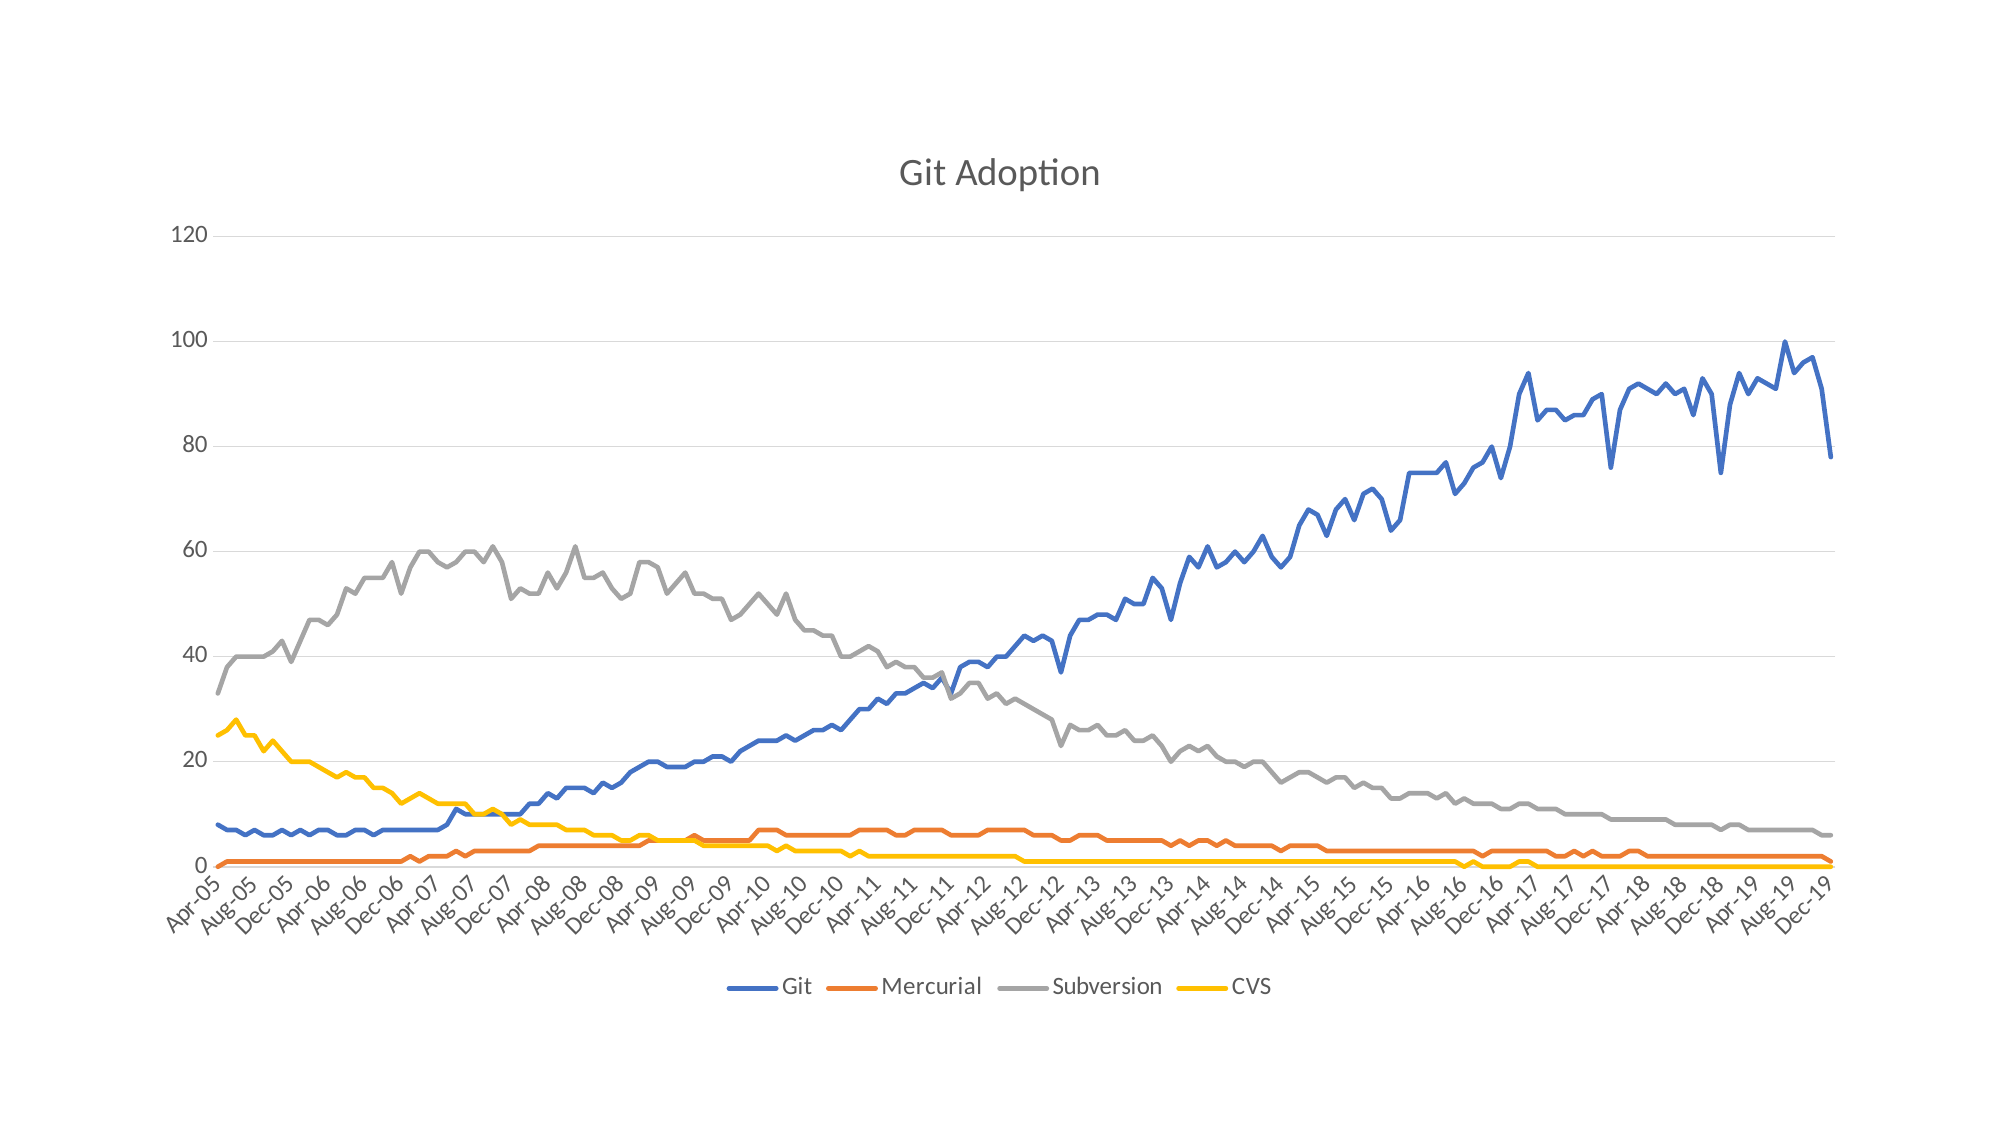

### Chart: Git Adoption

| Category | Git | Mercurial | Subversion | CVS |
|---|---|---|---|---|
| 38443 | 8.0 | 0.0 | 33.0 | 25.0 |
| 38473 | 7.0 | 1.0 | 38.0 | 26.0 |
| 38504 | 7.0 | 1.0 | 40.0 | 28.0 |
| 38534 | 6.0 | 1.0 | 40.0 | 25.0 |
| 38565 | 7.0 | 1.0 | 40.0 | 25.0 |
| 38596 | 6.0 | 1.0 | 40.0 | 22.0 |
| 38626 | 6.0 | 1.0 | 41.0 | 24.0 |
| 38657 | 7.0 | 1.0 | 43.0 | 22.0 |
| 38687 | 6.0 | 1.0 | 39.0 | 20.0 |
| 38718 | 7.0 | 1.0 | 43.0 | 20.0 |
| 38749 | 6.0 | 1.0 | 47.0 | 20.0 |
| 38777 | 7.0 | 1.0 | 47.0 | 19.0 |
| 38808 | 7.0 | 1.0 | 46.0 | 18.0 |
| 38838 | 6.0 | 1.0 | 48.0 | 17.0 |
| 38869 | 6.0 | 1.0 | 53.0 | 18.0 |
| 38899 | 7.0 | 1.0 | 52.0 | 17.0 |
| 38930 | 7.0 | 1.0 | 55.0 | 17.0 |
| 38961 | 6.0 | 1.0 | 55.0 | 15.0 |
| 38991 | 7.0 | 1.0 | 55.0 | 15.0 |
| 39022 | 7.0 | 1.0 | 58.0 | 14.0 |
| 39052 | 7.0 | 1.0 | 52.0 | 12.0 |
| 39083 | 7.0 | 2.0 | 57.0 | 13.0 |
| 39114 | 7.0 | 1.0 | 60.0 | 14.0 |
| 39142 | 7.0 | 2.0 | 60.0 | 13.0 |
| 39173 | 7.0 | 2.0 | 58.0 | 12.0 |
| 39203 | 8.0 | 2.0 | 57.0 | 12.0 |
| 39234 | 11.0 | 3.0 | 58.0 | 12.0 |
| 39264 | 10.0 | 2.0 | 60.0 | 12.0 |
| 39295 | 10.0 | 3.0 | 60.0 | 10.0 |
| 39326 | 10.0 | 3.0 | 58.0 | 10.0 |
| 39356 | 10.0 | 3.0 | 61.0 | 11.0 |
| 39387 | 10.0 | 3.0 | 58.0 | 10.0 |
| 39417 | 10.0 | 3.0 | 51.0 | 8.0 |
| 39448 | 10.0 | 3.0 | 53.0 | 9.0 |
| 39479 | 12.0 | 3.0 | 52.0 | 8.0 |
| 39508 | 12.0 | 4.0 | 52.0 | 8.0 |
| 39539 | 14.0 | 4.0 | 56.0 | 8.0 |
| 39569 | 13.0 | 4.0 | 53.0 | 8.0 |
| 39600 | 15.0 | 4.0 | 56.0 | 7.0 |
| 39630 | 15.0 | 4.0 | 61.0 | 7.0 |
| 39661 | 15.0 | 4.0 | 55.0 | 7.0 |
| 39692 | 14.0 | 4.0 | 55.0 | 6.0 |
| 39722 | 16.0 | 4.0 | 56.0 | 6.0 |
| 39753 | 15.0 | 4.0 | 53.0 | 6.0 |
| 39783 | 16.0 | 4.0 | 51.0 | 5.0 |
| 39814 | 18.0 | 4.0 | 52.0 | 5.0 |
| 39845 | 19.0 | 4.0 | 58.0 | 6.0 |
| 39873 | 20.0 | 5.0 | 58.0 | 6.0 |
| 39904 | 20.0 | 5.0 | 57.0 | 5.0 |
| 39934 | 19.0 | 5.0 | 52.0 | 5.0 |
| 39965 | 19.0 | 5.0 | 54.0 | 5.0 |
| 39995 | 19.0 | 5.0 | 56.0 | 5.0 |
| 40026 | 20.0 | 6.0 | 52.0 | 5.0 |
| 40057 | 20.0 | 5.0 | 52.0 | 4.0 |
| 40087 | 21.0 | 5.0 | 51.0 | 4.0 |
| 40118 | 21.0 | 5.0 | 51.0 | 4.0 |
| 40148 | 20.0 | 5.0 | 47.0 | 4.0 |
| 40179 | 22.0 | 5.0 | 48.0 | 4.0 |
| 40210 | 23.0 | 5.0 | 50.0 | 4.0 |
| 40238 | 24.0 | 7.0 | 52.0 | 4.0 |
| 40269 | 24.0 | 7.0 | 50.0 | 4.0 |
| 40299 | 24.0 | 7.0 | 48.0 | 3.0 |
| 40330 | 25.0 | 6.0 | 52.0 | 4.0 |
| 40360 | 24.0 | 6.0 | 47.0 | 3.0 |
| 40391 | 25.0 | 6.0 | 45.0 | 3.0 |
| 40422 | 26.0 | 6.0 | 45.0 | 3.0 |
| 40452 | 26.0 | 6.0 | 44.0 | 3.0 |
| 40483 | 27.0 | 6.0 | 44.0 | 3.0 |
| 40513 | 26.0 | 6.0 | 40.0 | 3.0 |
| 40544 | 28.0 | 6.0 | 40.0 | 2.0 |
| 40575 | 30.0 | 7.0 | 41.0 | 3.0 |
| 40603 | 30.0 | 7.0 | 42.0 | 2.0 |
| 40634 | 32.0 | 7.0 | 41.0 | 2.0 |
| 40664 | 31.0 | 7.0 | 38.0 | 2.0 |
| 40695 | 33.0 | 6.0 | 39.0 | 2.0 |
| 40725 | 33.0 | 6.0 | 38.0 | 2.0 |
| 40756 | 34.0 | 7.0 | 38.0 | 2.0 |
| 40787 | 35.0 | 7.0 | 36.0 | 2.0 |
| 40817 | 34.0 | 7.0 | 36.0 | 2.0 |
| 40848 | 36.0 | 7.0 | 37.0 | 2.0 |
| 40878 | 33.0 | 6.0 | 32.0 | 2.0 |
| 40909 | 38.0 | 6.0 | 33.0 | 2.0 |
| 40940 | 39.0 | 6.0 | 35.0 | 2.0 |
| 40969 | 39.0 | 6.0 | 35.0 | 2.0 |
| 41000 | 38.0 | 7.0 | 32.0 | 2.0 |
| 41030 | 40.0 | 7.0 | 33.0 | 2.0 |
| 41061 | 40.0 | 7.0 | 31.0 | 2.0 |
| 41091 | 42.0 | 7.0 | 32.0 | 2.0 |
| 41122 | 44.0 | 7.0 | 31.0 | 1.0 |
| 41153 | 43.0 | 6.0 | 30.0 | 1.0 |
| 41183 | 44.0 | 6.0 | 29.0 | 1.0 |
| 41214 | 43.0 | 6.0 | 28.0 | 1.0 |
| 41244 | 37.0 | 5.0 | 23.0 | 1.0 |
| 41275 | 44.0 | 5.0 | 27.0 | 1.0 |
| 41306 | 47.0 | 6.0 | 26.0 | 1.0 |
| 41334 | 47.0 | 6.0 | 26.0 | 1.0 |
| 41365 | 48.0 | 6.0 | 27.0 | 1.0 |
| 41395 | 48.0 | 5.0 | 25.0 | 1.0 |
| 41426 | 47.0 | 5.0 | 25.0 | 1.0 |
| 41456 | 51.0 | 5.0 | 26.0 | 1.0 |
| 41487 | 50.0 | 5.0 | 24.0 | 1.0 |
| 41518 | 50.0 | 5.0 | 24.0 | 1.0 |
| 41548 | 55.0 | 5.0 | 25.0 | 1.0 |
| 41579 | 53.0 | 5.0 | 23.0 | 1.0 |
| 41609 | 47.0 | 4.0 | 20.0 | 1.0 |
| 41640 | 54.0 | 5.0 | 22.0 | 1.0 |
| 41671 | 59.0 | 4.0 | 23.0 | 1.0 |
| 41699 | 57.0 | 5.0 | 22.0 | 1.0 |
| 41730 | 61.0 | 5.0 | 23.0 | 1.0 |
| 41760 | 57.0 | 4.0 | 21.0 | 1.0 |
| 41791 | 58.0 | 5.0 | 20.0 | 1.0 |
| 41821 | 60.0 | 4.0 | 20.0 | 1.0 |
| 41852 | 58.0 | 4.0 | 19.0 | 1.0 |
| 41883 | 60.0 | 4.0 | 20.0 | 1.0 |
| 41913 | 63.0 | 4.0 | 20.0 | 1.0 |
| 41944 | 59.0 | 4.0 | 18.0 | 1.0 |
| 41974 | 57.0 | 3.0 | 16.0 | 1.0 |
| 42005 | 59.0 | 4.0 | 17.0 | 1.0 |
| 42036 | 65.0 | 4.0 | 18.0 | 1.0 |
| 42064 | 68.0 | 4.0 | 18.0 | 1.0 |
| 42095 | 67.0 | 4.0 | 17.0 | 1.0 |
| 42125 | 63.0 | 3.0 | 16.0 | 1.0 |
| 42156 | 68.0 | 3.0 | 17.0 | 1.0 |
| 42186 | 70.0 | 3.0 | 17.0 | 1.0 |
| 42217 | 66.0 | 3.0 | 15.0 | 1.0 |
| 42248 | 71.0 | 3.0 | 16.0 | 1.0 |
| 42278 | 72.0 | 3.0 | 15.0 | 1.0 |
| 42309 | 70.0 | 3.0 | 15.0 | 1.0 |
| 42339 | 64.0 | 3.0 | 13.0 | 1.0 |
| 42370 | 66.0 | 3.0 | 13.0 | 1.0 |
| 42401 | 75.0 | 3.0 | 14.0 | 1.0 |
| 42430 | 75.0 | 3.0 | 14.0 | 1.0 |
| 42461 | 75.0 | 3.0 | 14.0 | 1.0 |
| 42491 | 75.0 | 3.0 | 13.0 | 1.0 |
| 42522 | 77.0 | 3.0 | 14.0 | 1.0 |
| 42552 | 71.0 | 3.0 | 12.0 | 1.0 |
| 42583 | 73.0 | 3.0 | 13.0 | 0.0 |
| 42614 | 76.0 | 3.0 | 12.0 | 1.0 |
| 42644 | 77.0 | 2.0 | 12.0 | 0.0 |
| 42675 | 80.0 | 3.0 | 12.0 | 0.0 |
| 42705 | 74.0 | 3.0 | 11.0 | 0.0 |
| 42736 | 80.0 | 3.0 | 11.0 | 0.0 |
| 42767 | 90.0 | 3.0 | 12.0 | 1.0 |
| 42795 | 94.0 | 3.0 | 12.0 | 1.0 |
| 42826 | 85.0 | 3.0 | 11.0 | 0.0 |
| 42856 | 87.0 | 3.0 | 11.0 | 0.0 |
| 42887 | 87.0 | 2.0 | 11.0 | 0.0 |
| 42917 | 85.0 | 2.0 | 10.0 | 0.0 |
| 42948 | 86.0 | 3.0 | 10.0 | 0.0 |
| 42979 | 86.0 | 2.0 | 10.0 | 0.0 |
| 43009 | 89.0 | 3.0 | 10.0 | 0.0 |
| 43040 | 90.0 | 2.0 | 10.0 | 0.0 |
| 43070 | 76.0 | 2.0 | 9.0 | 0.0 |
| 43101 | 87.0 | 2.0 | 9.0 | 0.0 |
| 43132 | 91.0 | 3.0 | 9.0 | 0.0 |
| 43160 | 92.0 | 3.0 | 9.0 | 0.0 |
| 43191 | 91.0 | 2.0 | 9.0 | 0.0 |
| 43221 | 90.0 | 2.0 | 9.0 | 0.0 |
| 43252 | 92.0 | 2.0 | 9.0 | 0.0 |
| 43282 | 90.0 | 2.0 | 8.0 | 0.0 |
| 43313 | 91.0 | 2.0 | 8.0 | 0.0 |
| 43344 | 86.0 | 2.0 | 8.0 | 0.0 |
| 43374 | 93.0 | 2.0 | 8.0 | 0.0 |
| 43405 | 90.0 | 2.0 | 8.0 | 0.0 |
| 43435 | 75.0 | 2.0 | 7.0 | 0.0 |
| 43466 | 88.0 | 2.0 | 8.0 | 0.0 |
| 43497 | 94.0 | 2.0 | 8.0 | 0.0 |
| 43525 | 90.0 | 2.0 | 7.0 | 0.0 |
| 43556 | 93.0 | 2.0 | 7.0 | 0.0 |
| 43586 | 92.0 | 2.0 | 7.0 | 0.0 |
| 43617 | 91.0 | 2.0 | 7.0 | 0.0 |
| 43647 | 100.0 | 2.0 | 7.0 | 0.0 |
| 43678 | 94.0 | 2.0 | 7.0 | 0.0 |
| 43709 | 96.0 | 2.0 | 7.0 | 0.0 |
| 43739 | 97.0 | 2.0 | 7.0 | 0.0 |
| 43770 | 91.0 | 2.0 | 6.0 | 0.0 |
| 43800 | 78.0 | 1.0 | 6.0 | 0.0 |